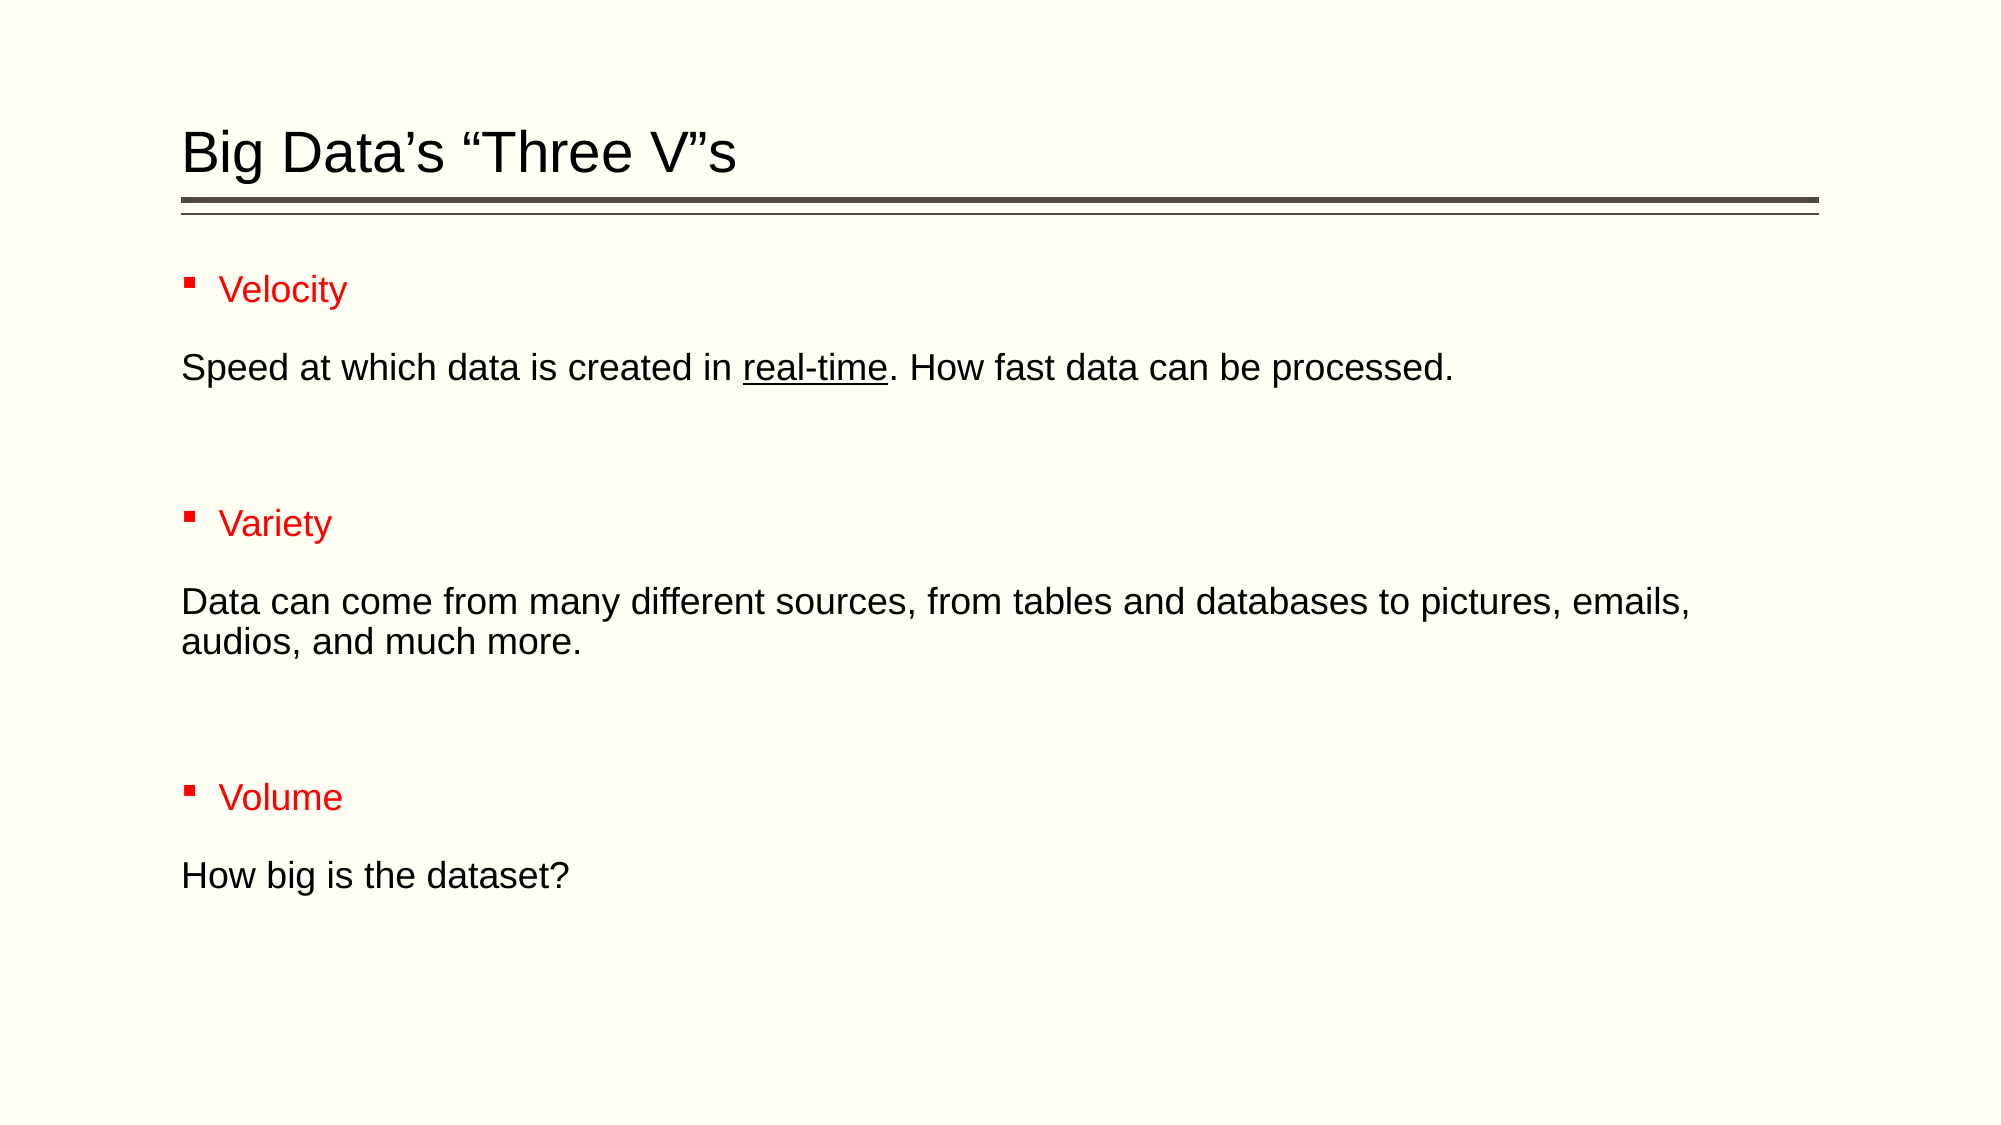

# Big Data’s “Three V”s
Velocity
Speed at which data is created in real-time. How fast data can be processed.

Variety
Data can come from many different sources, from tables and databases to pictures, emails, audios, and much more.

Volume
How big is the dataset?